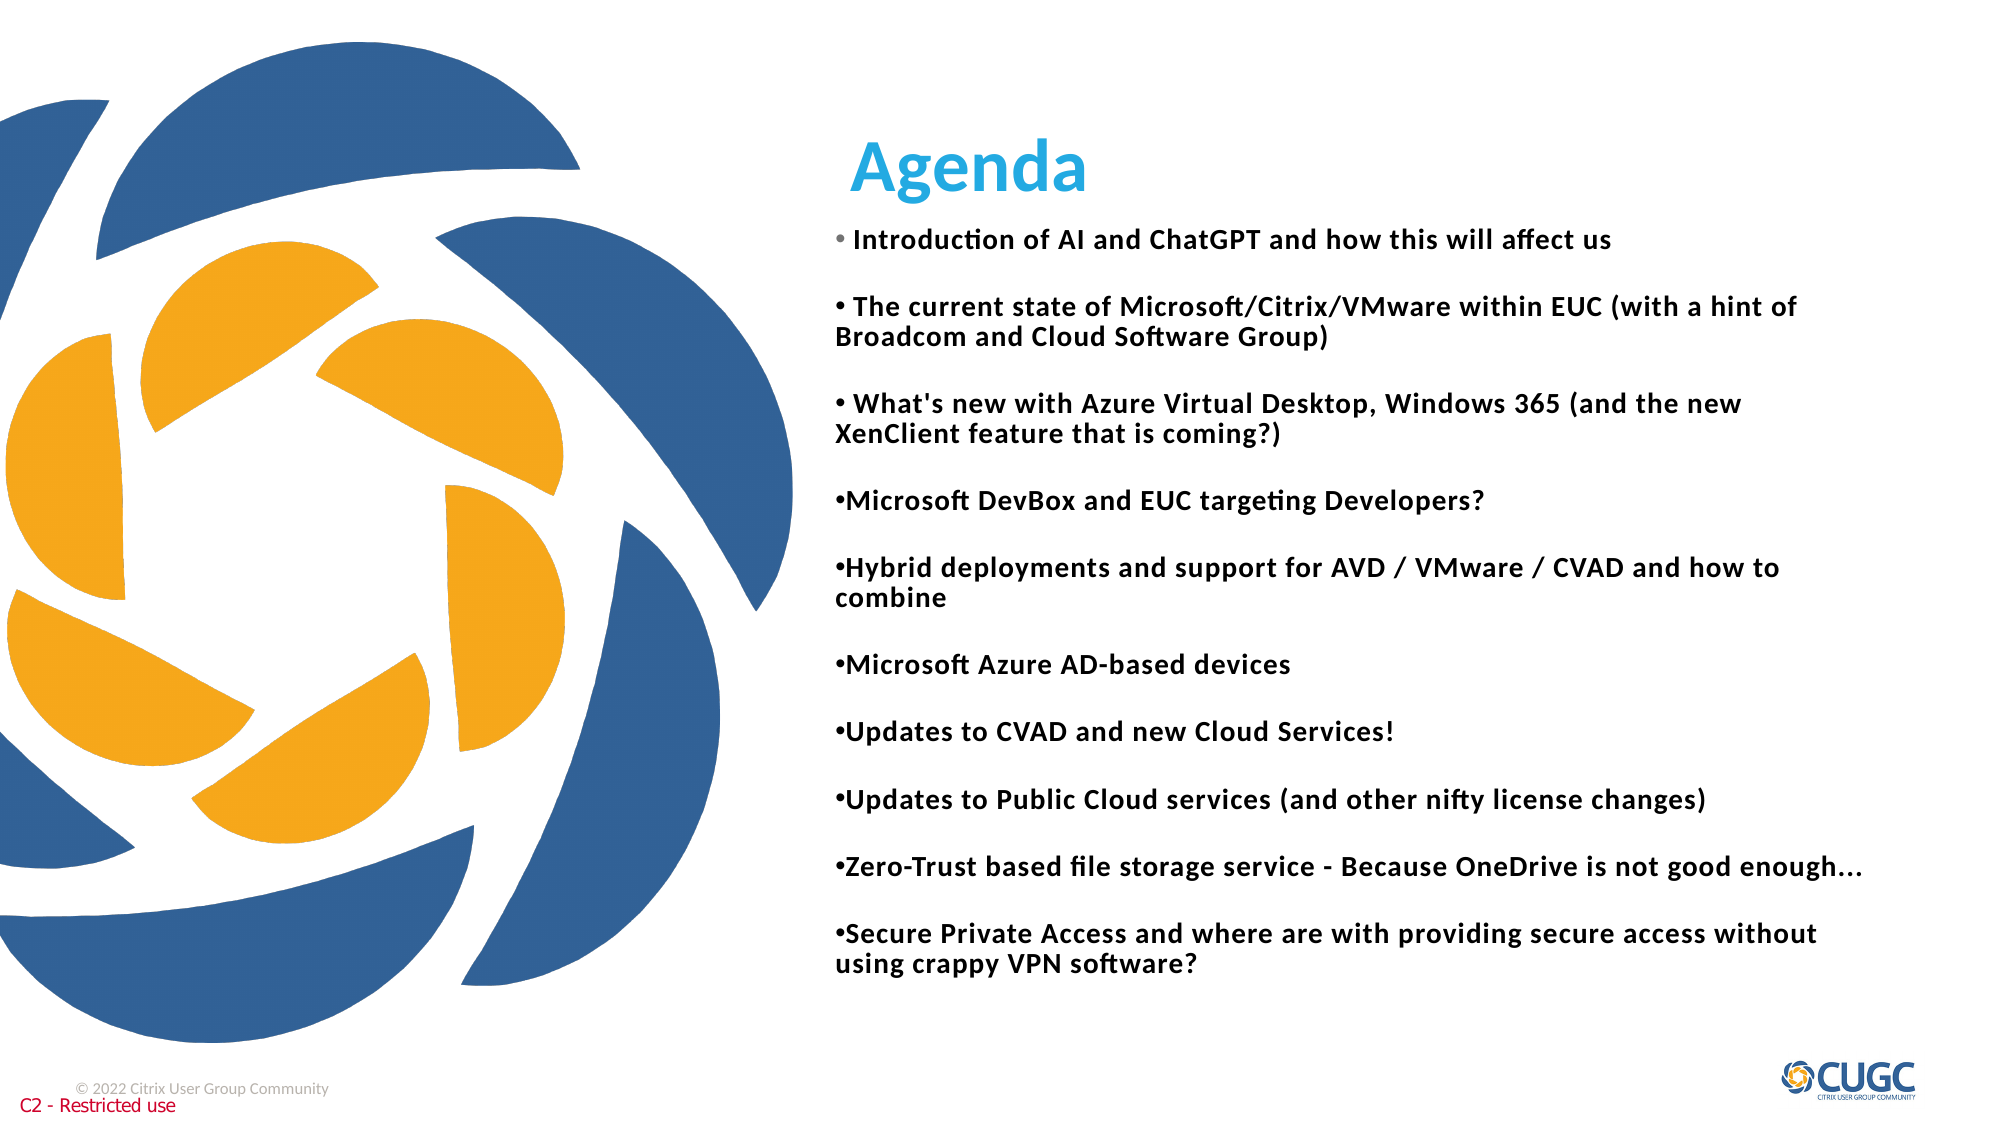

# Agenda
 Introduction of AI and ChatGPT and how this will affect us
 The current state of Microsoft/Citrix/VMware within EUC (with a hint of Broadcom and Cloud Software Group)
 What's new with Azure Virtual Desktop, Windows 365 (and the new XenClient feature that is coming?)
Microsoft DevBox and EUC targeting Developers?
Hybrid deployments and support for AVD / VMware / CVAD and how to combine
Microsoft Azure AD-based devices
Updates to CVAD and new Cloud Services!
Updates to Public Cloud services (and other nifty license changes)
Zero-Trust based file storage service - Because OneDrive is not good enough...
Secure Private Access and where are with providing secure access without using crappy VPN software?